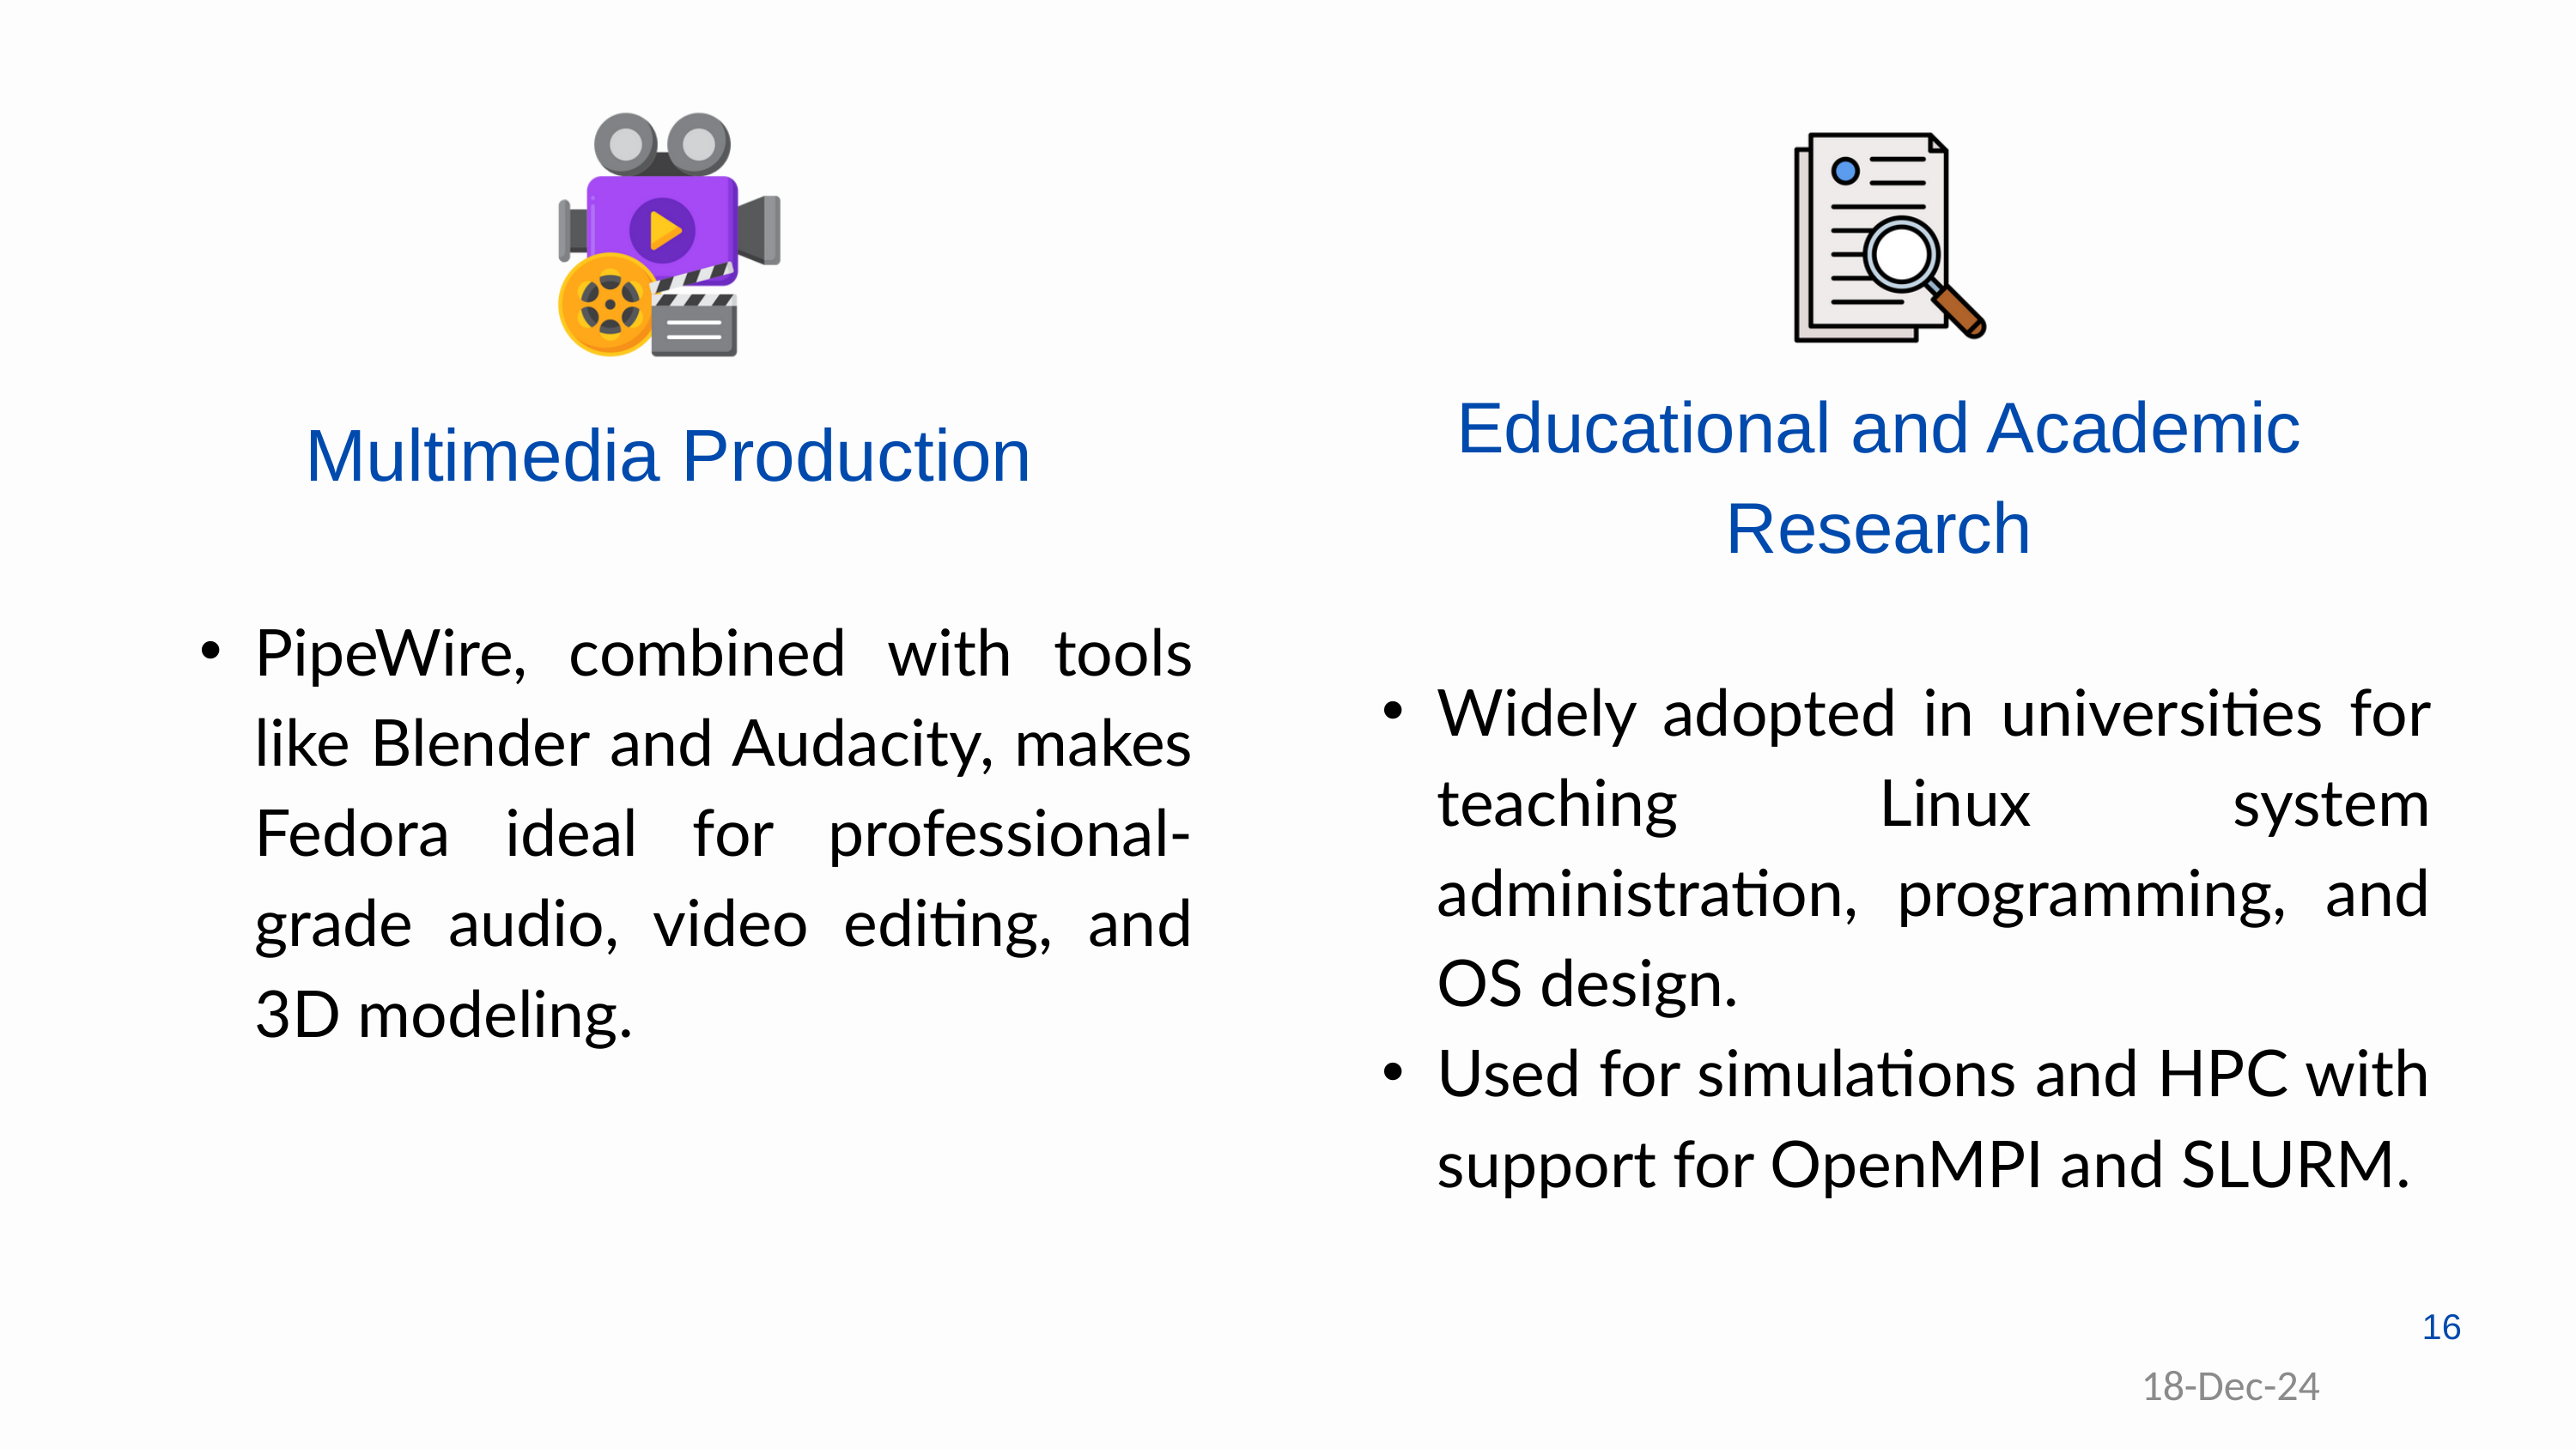

Educational and Academic Research

Widely adopted in universities for teaching Linux system administration, programming, and OS design.
Used for simulations and HPC with support for OpenMPI and SLURM.

Multimedia Production

PipeWire, combined with tools like Blender and Audacity, makes Fedora ideal for professional-grade audio, video editing, and 3D modeling.
16
18-Dec-24